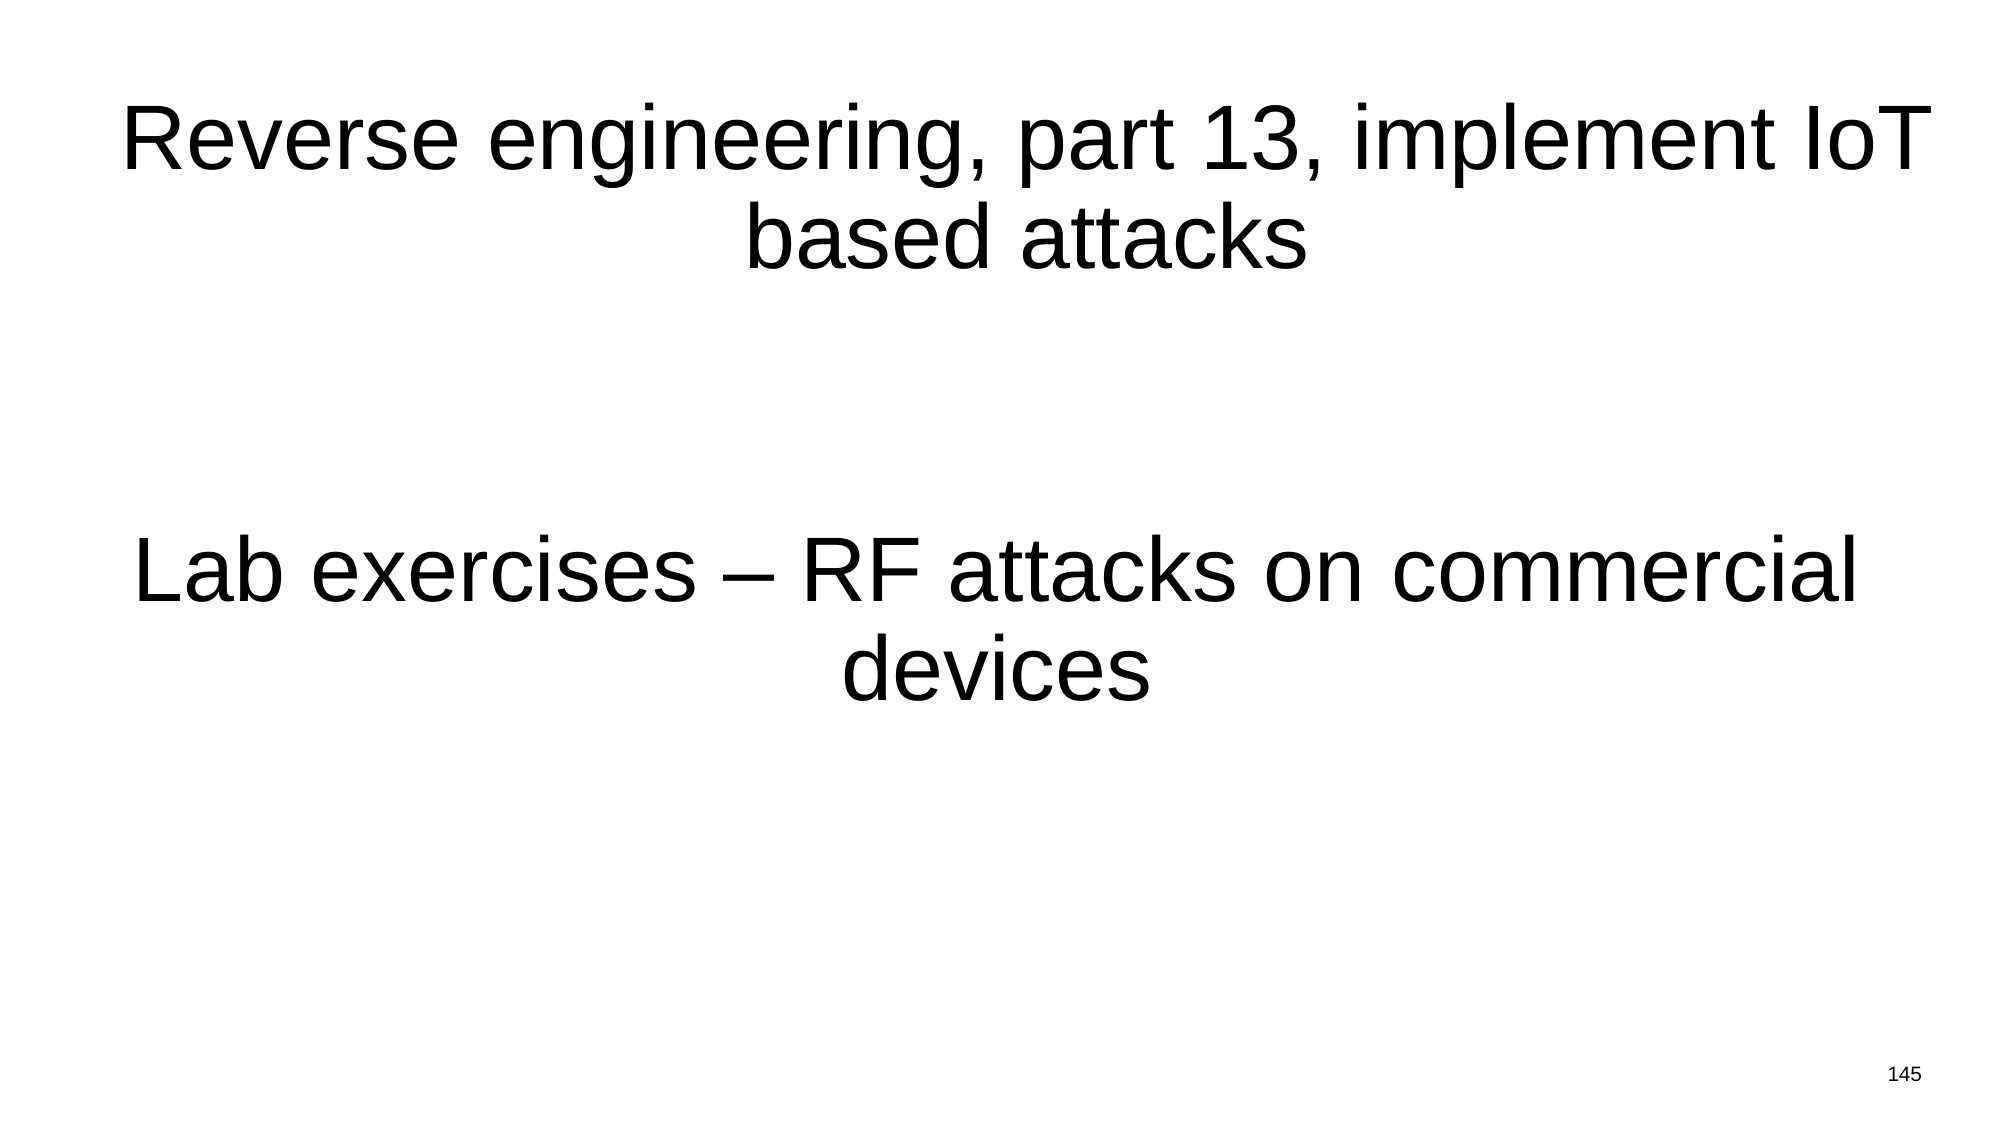

# Reverse engineering, part 13, implement IoT based attacks
Lab exercises – RF attacks on commercial devices

145